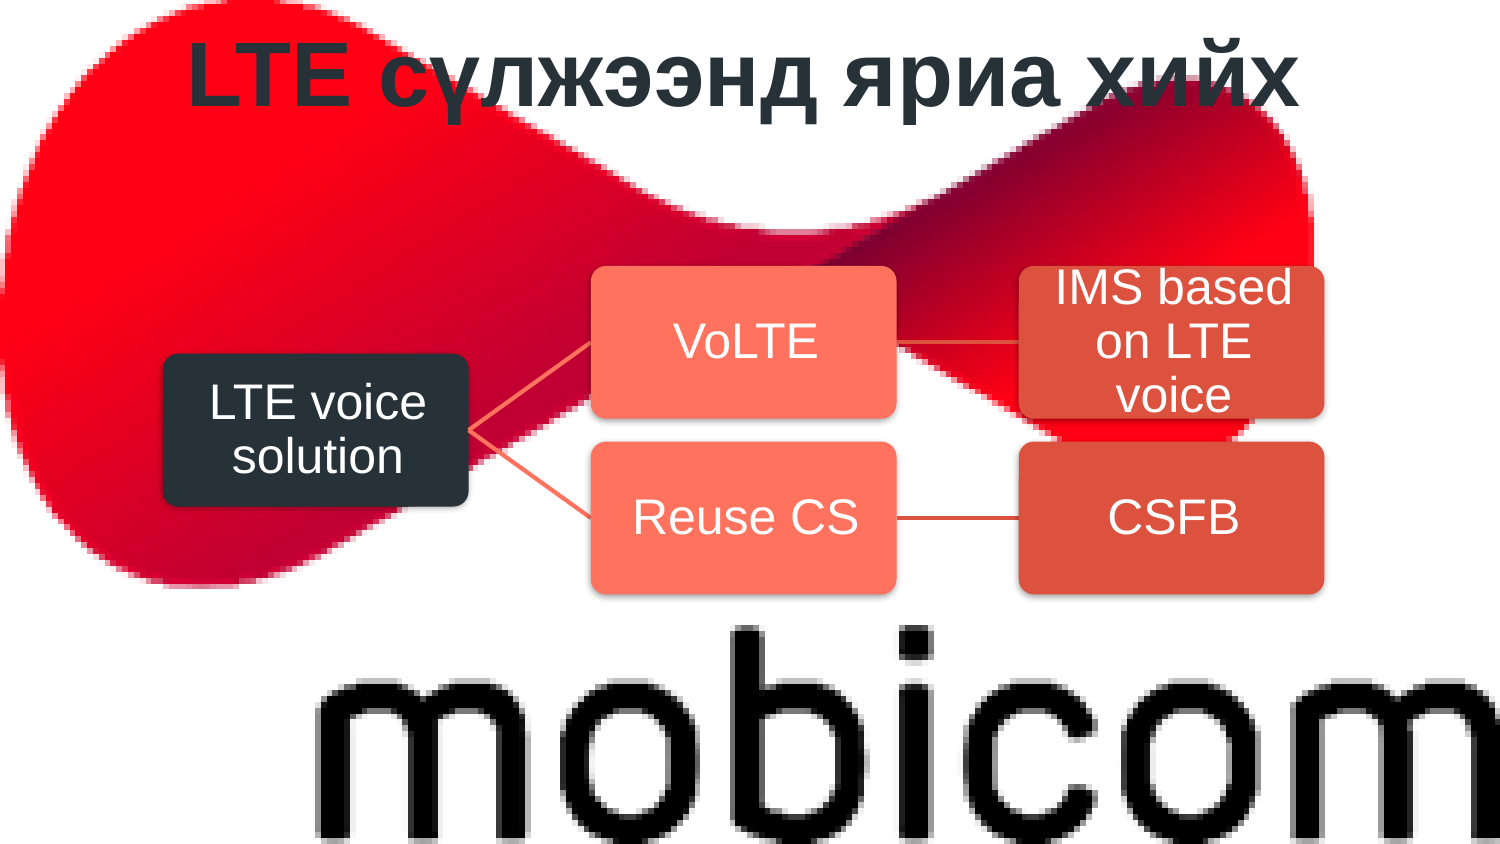

# LTE сүлжээнд яриа хийх
LTE voice solution

VoLTE

IMS based on LTE voice

Reuse CS

CSFB